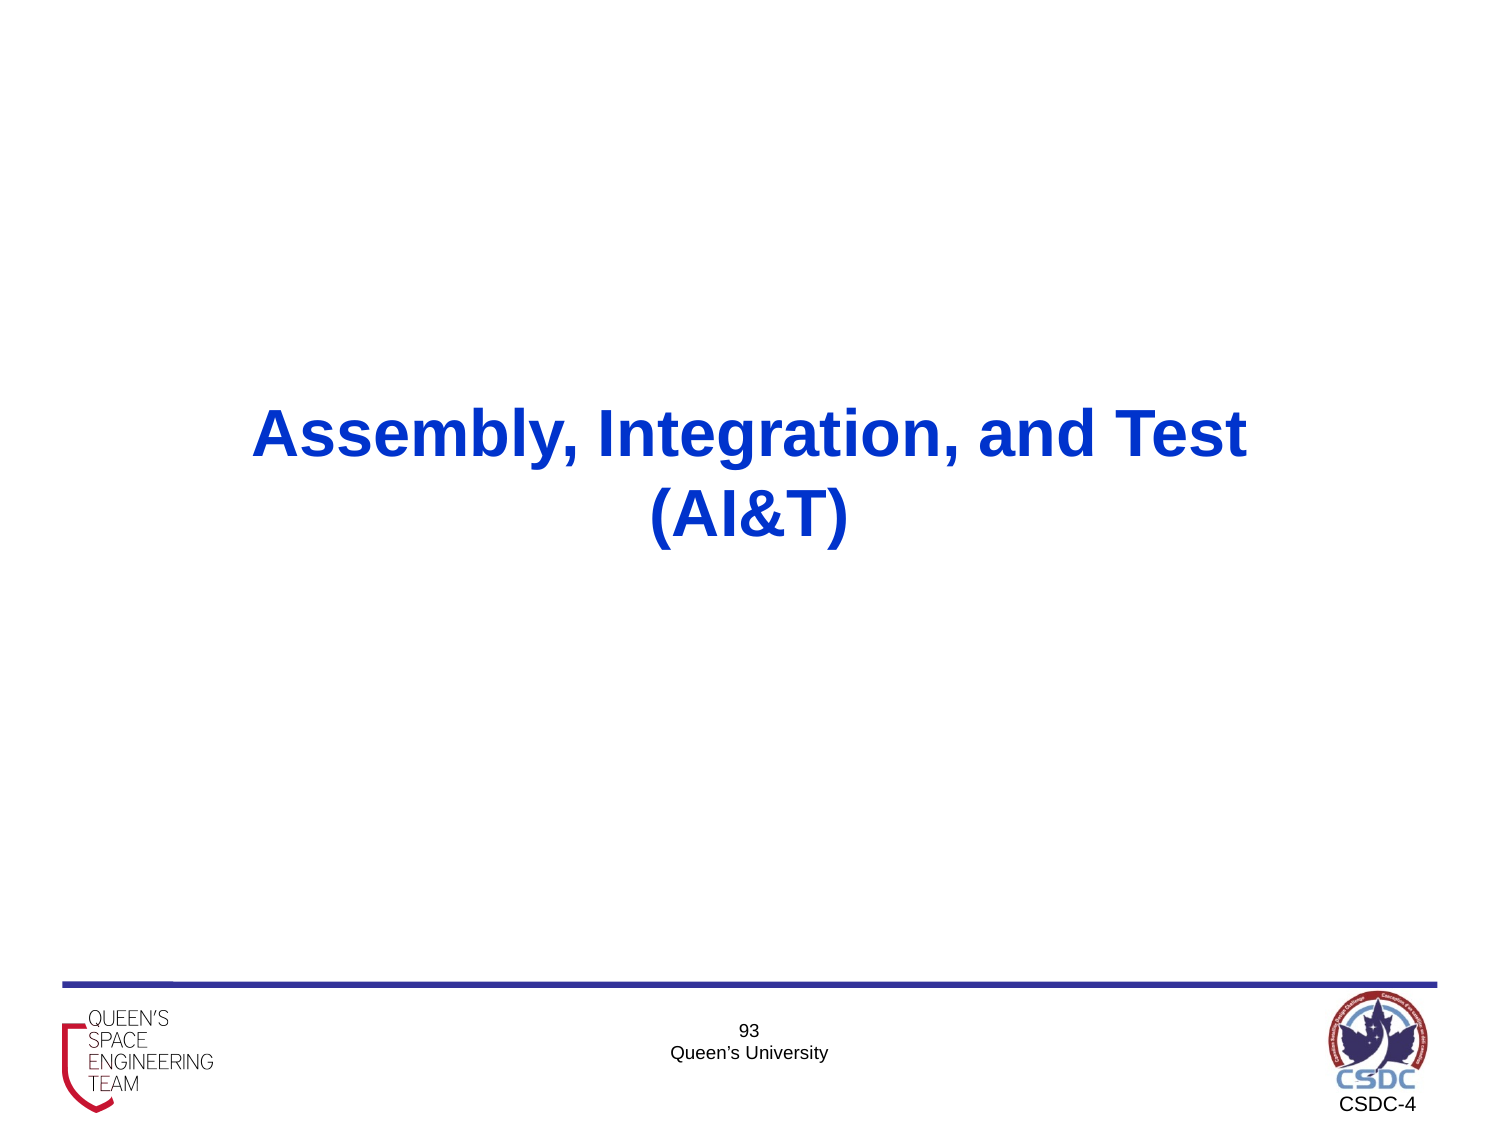

# Assembly, Integration, and Test (AI&T)
93
Queen’s University